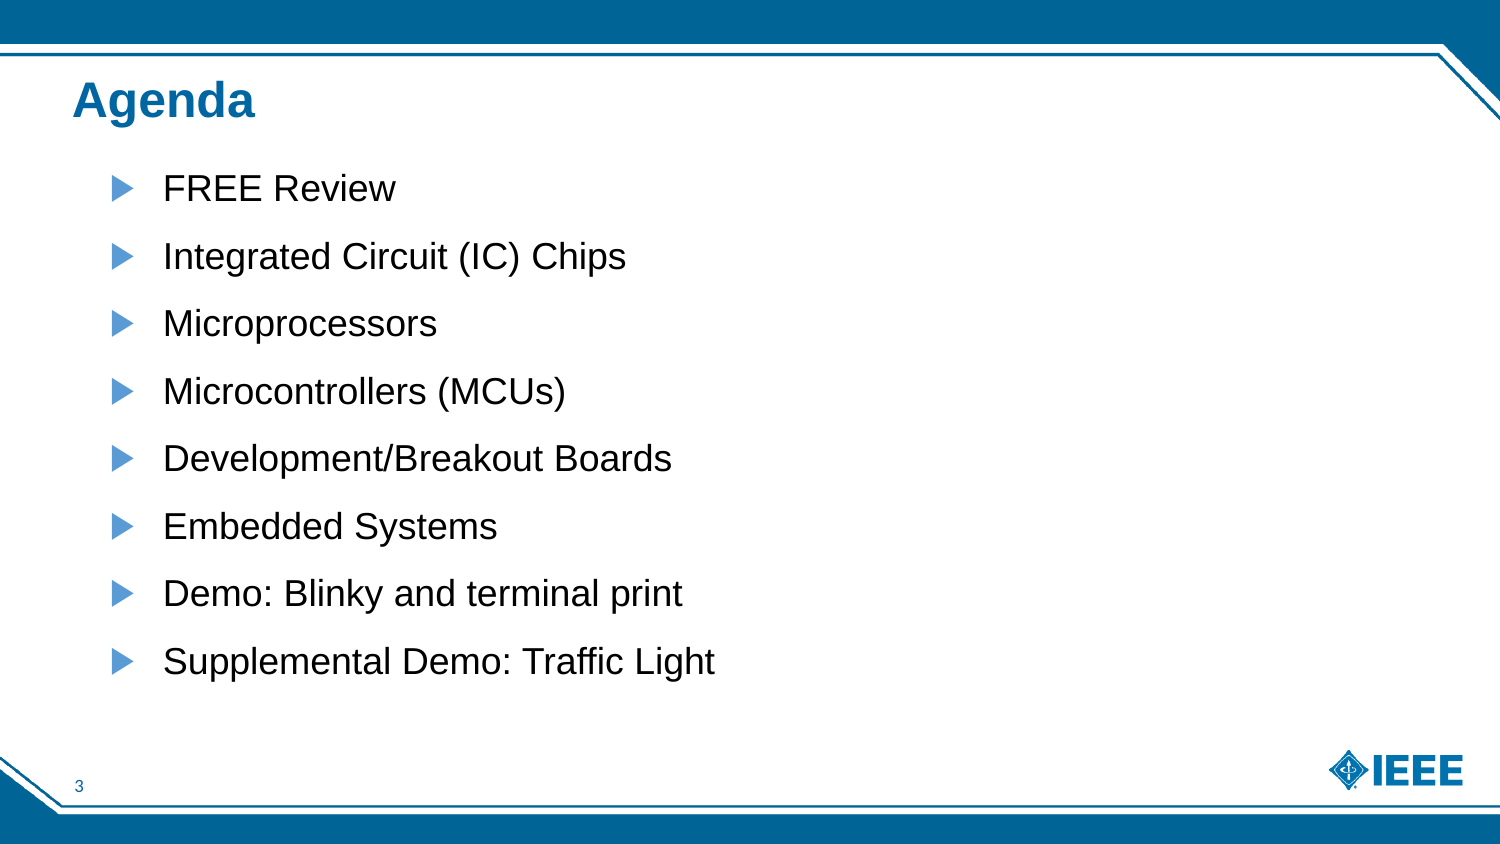

# Agenda
FREE Review
Integrated Circuit (IC) Chips
Microprocessors
Microcontrollers (MCUs)
Development/Breakout Boards
Embedded Systems
Demo: Blinky and terminal print
Supplemental Demo: Traffic Light